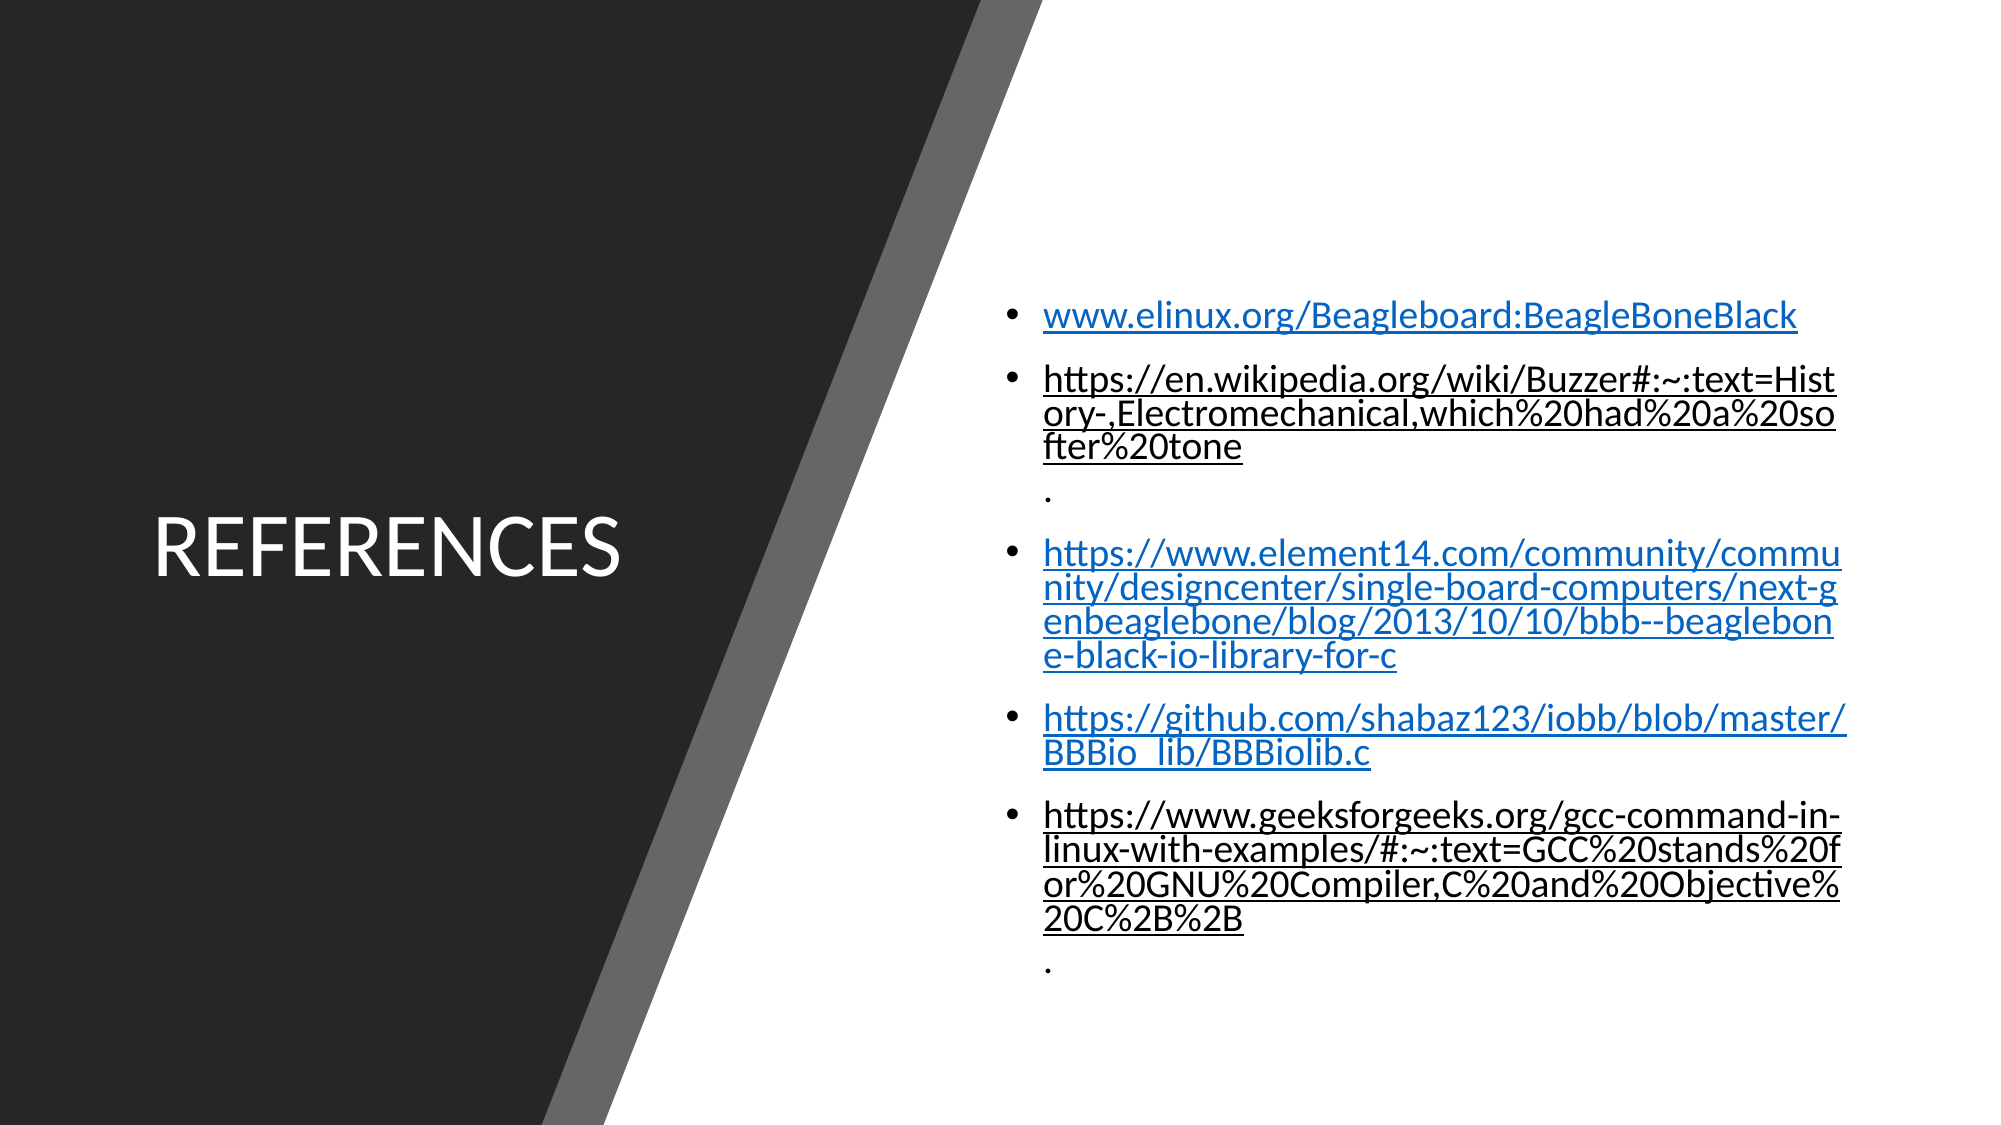

# REFERENCES

www.elinux.org/Beagleboard:BeagleBoneBlack
https://en.wikipedia.org/wiki/Buzzer#:~:text=History-,Electromechanical,which%20had%20a%20softer%20tone.
https://www.element14.com/community/community/designcenter/single-board-computers/next-genbeaglebone/blog/2013/10/10/bbb--beaglebone-black-io-library-for-c
https://github.com/shabaz123/iobb/blob/master/BBBio_lib/BBBiolib.c
https://www.geeksforgeeks.org/gcc-command-in-linux-with-examples/#:~:text=GCC%20stands%20for%20GNU%20Compiler,C%20and%20Objective%20C%2B%2B.